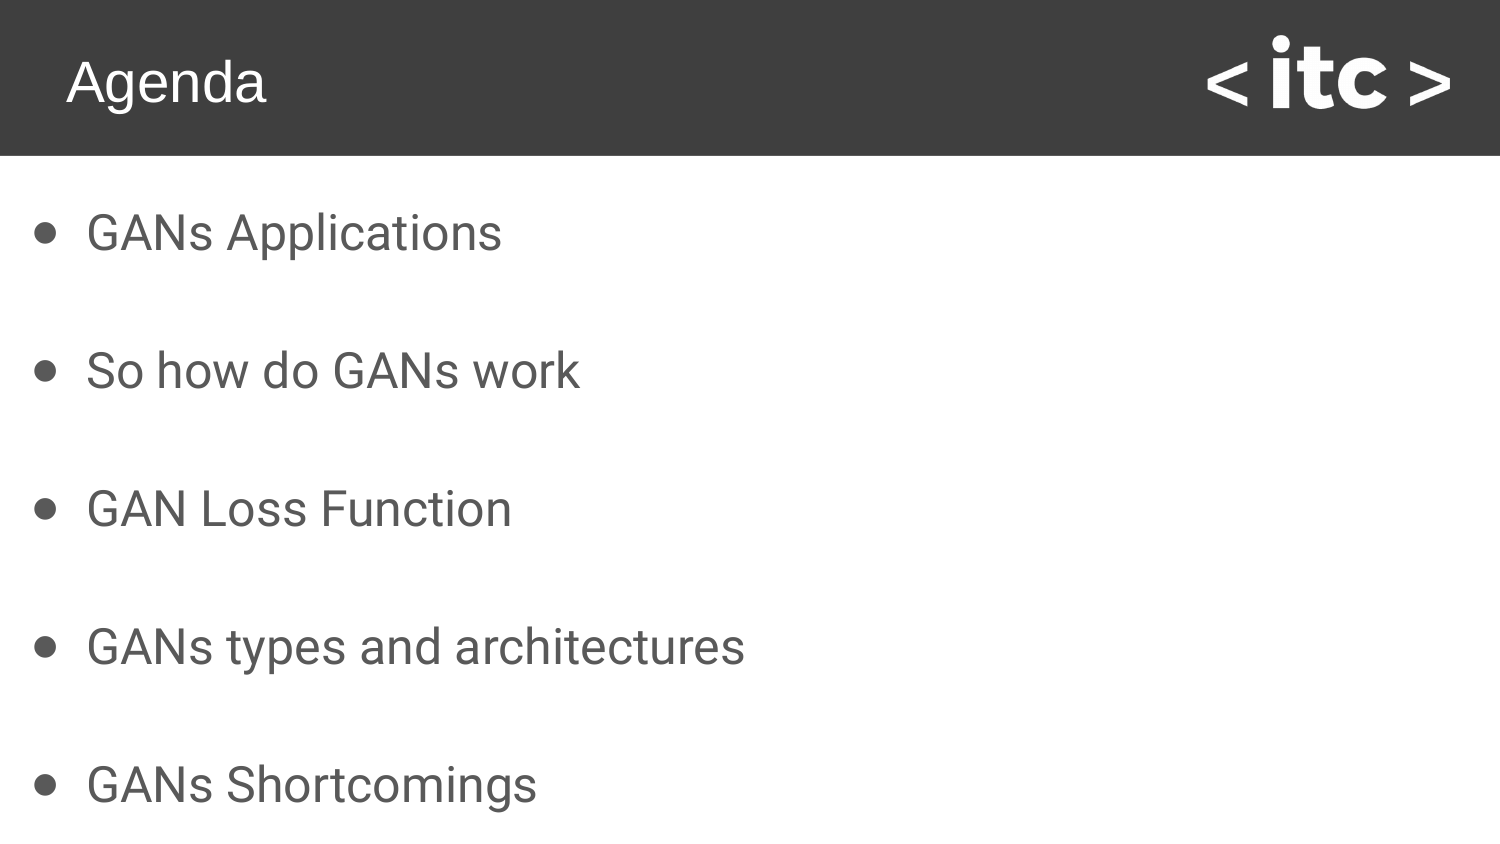

# Agenda
GANs Applications

So how do GANs work

GAN Loss Function

GANs types and architectures

GANs Shortcomings